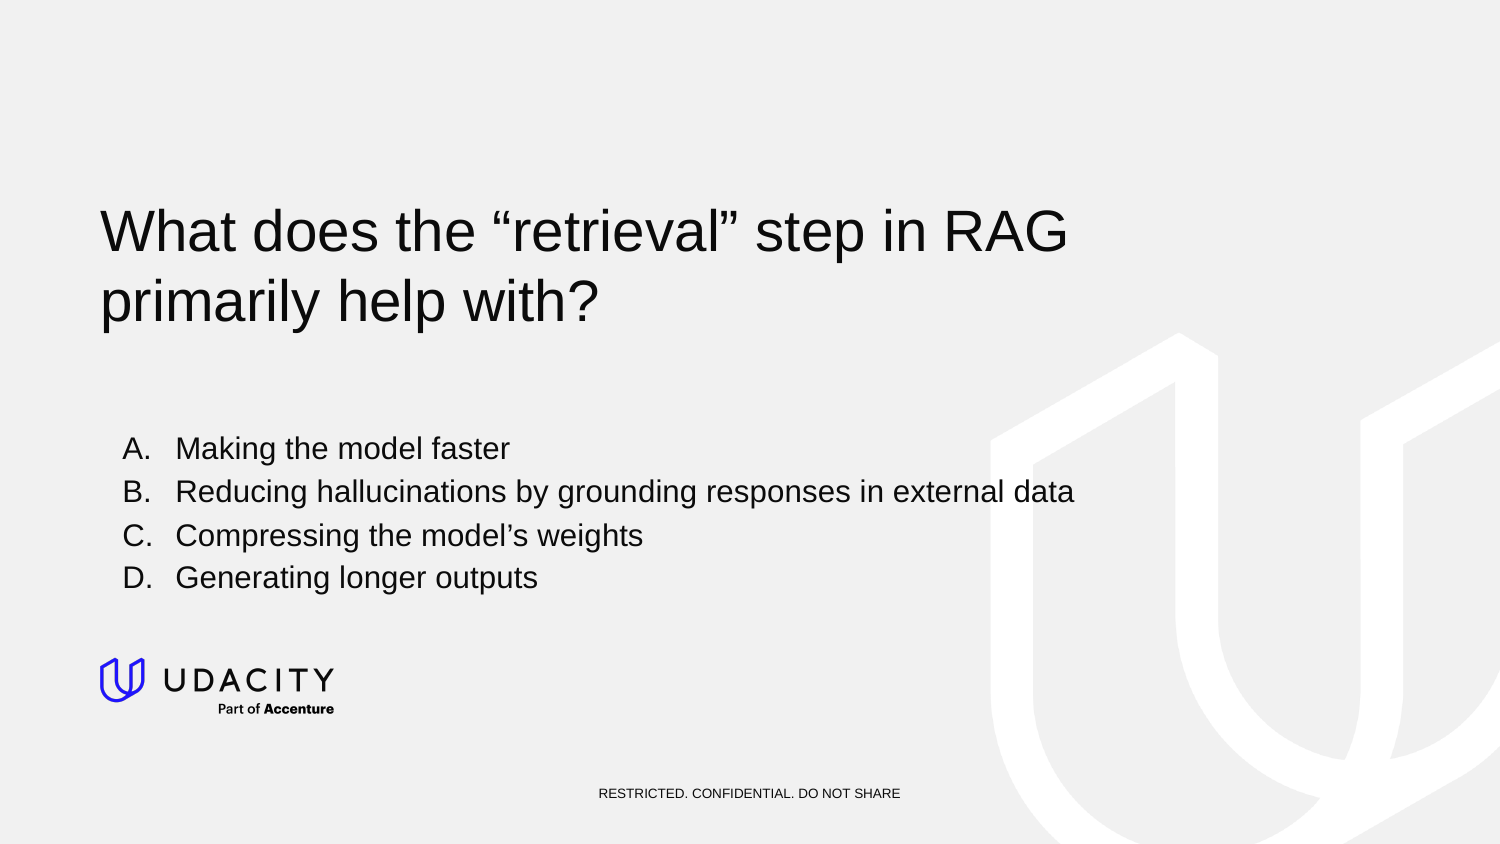

# What does the “retrieval” step in RAG primarily help with?
Making the model faster
Reducing hallucinations by grounding responses in external data
Compressing the model’s weights
Generating longer outputs